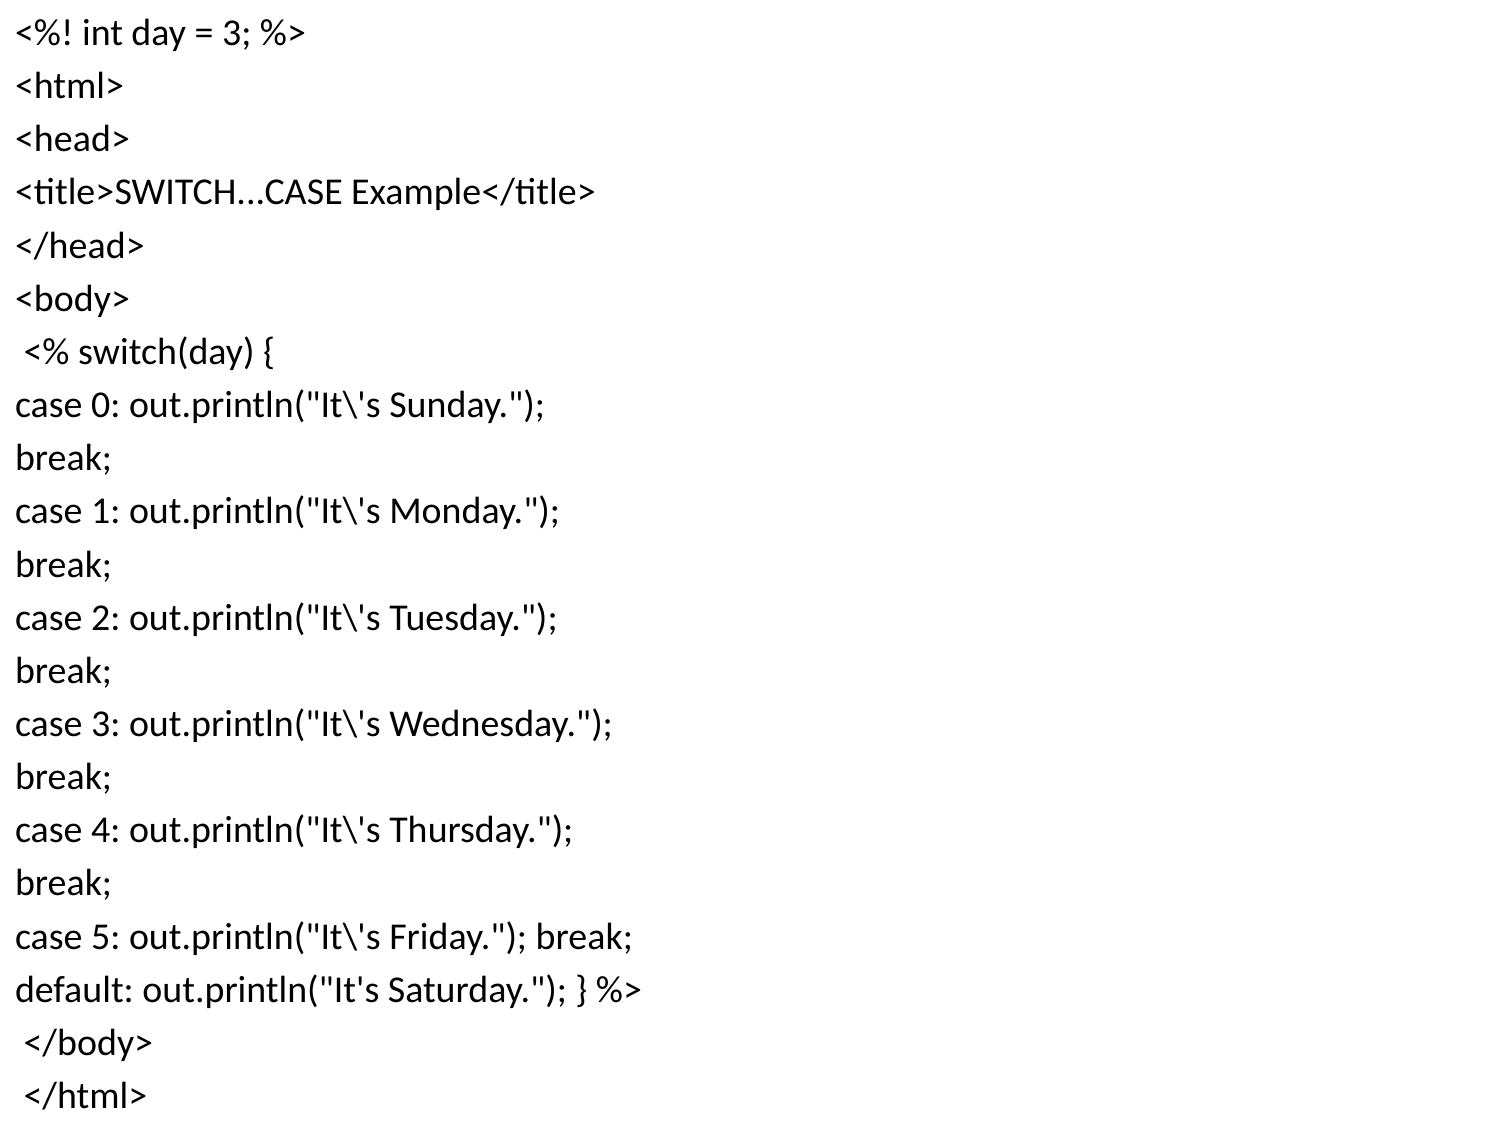

<%! int day = 3; %>
<html>
<head>
<title>SWITCH...CASE Example</title>
</head>
<body>
 <% switch(day) {
case 0: out.println("It\'s Sunday.");
break;
case 1: out.println("It\'s Monday.");
break;
case 2: out.println("It\'s Tuesday.");
break;
case 3: out.println("It\'s Wednesday.");
break;
case 4: out.println("It\'s Thursday.");
break;
case 5: out.println("It\'s Friday."); break;
default: out.println("It's Saturday."); } %>
 </body>
 </html>